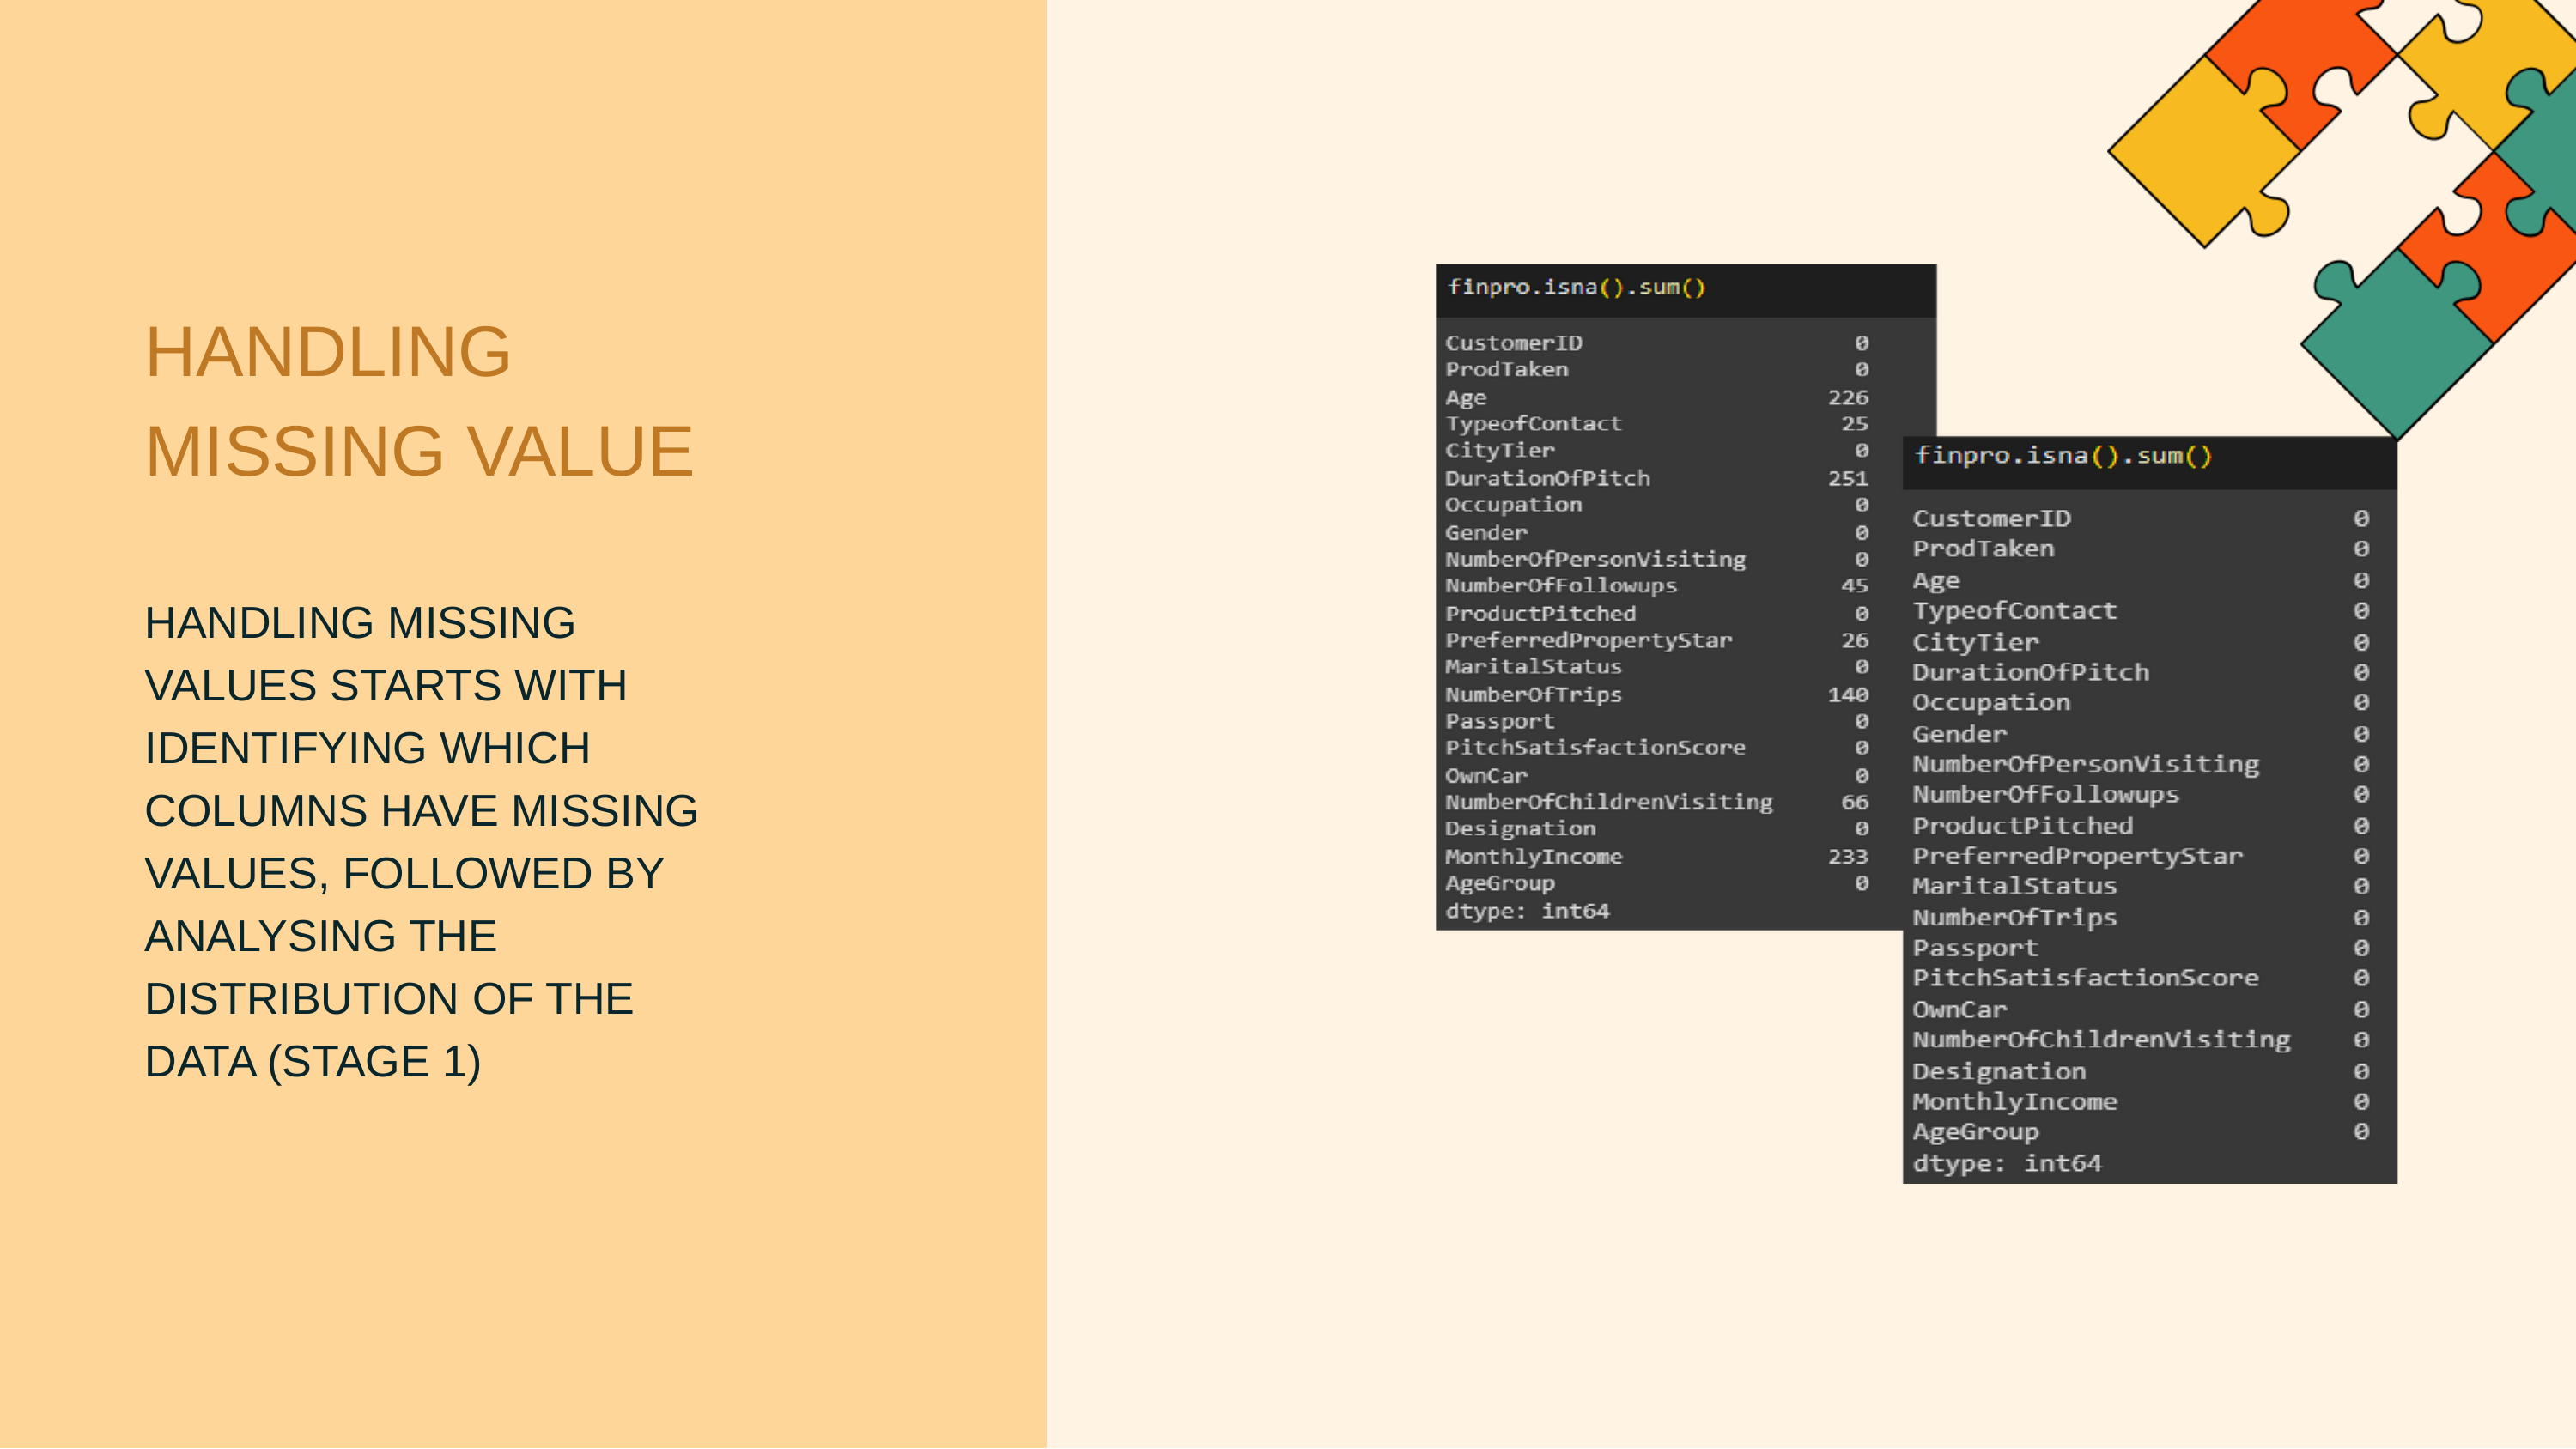

HANDLING
MISSING VALUE
HANDLING MISSING VALUES STARTS WITH IDENTIFYING WHICH COLUMNS HAVE MISSING VALUES, FOLLOWED BY ANALYSING THE DISTRIBUTION OF THE DATA (STAGE 1)